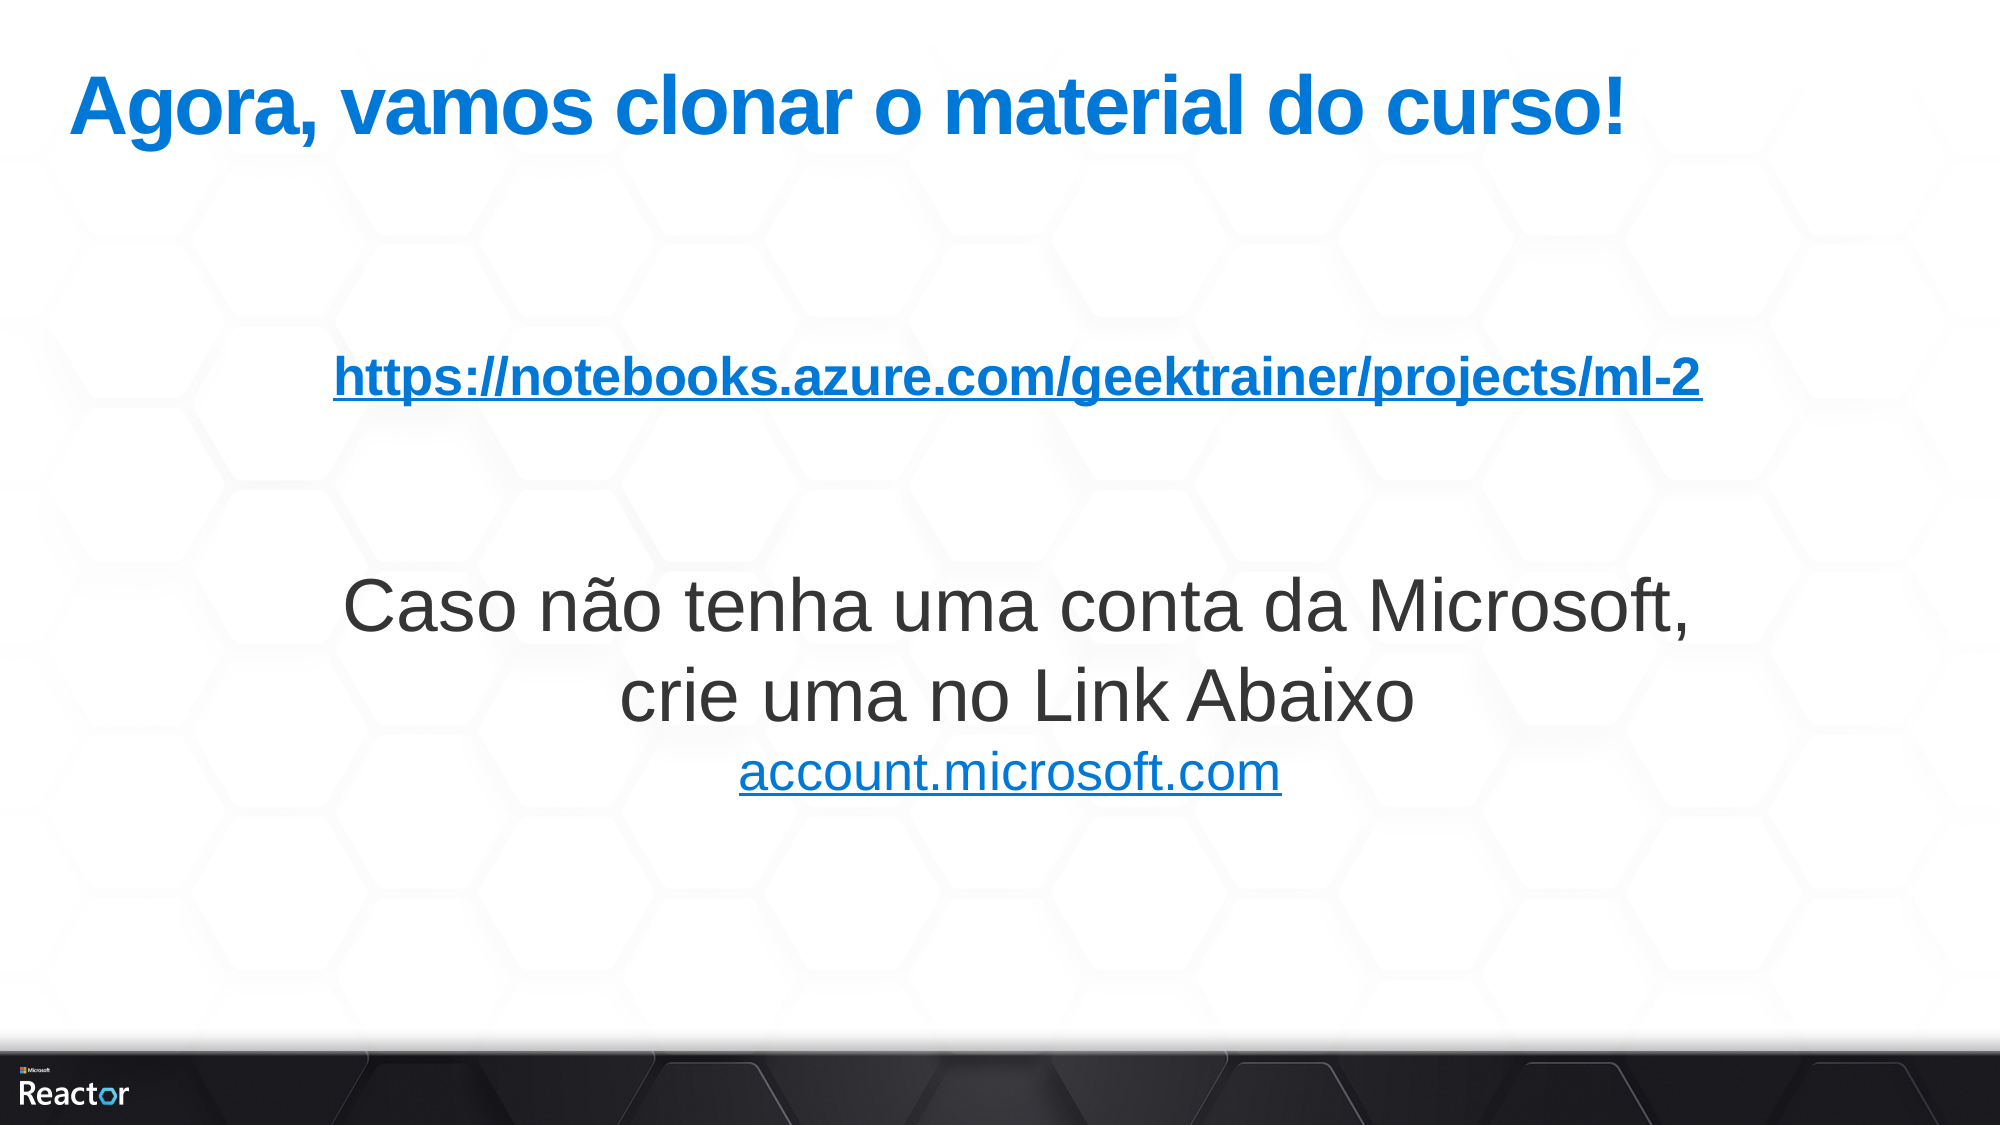

# Agora, vamos clonar o material do curso!
https://notebooks.azure.com/geektrainer/projects/ml-2

Caso não tenha uma conta da Microsoft,
crie uma no Link Abaixo
account.microsoft.com